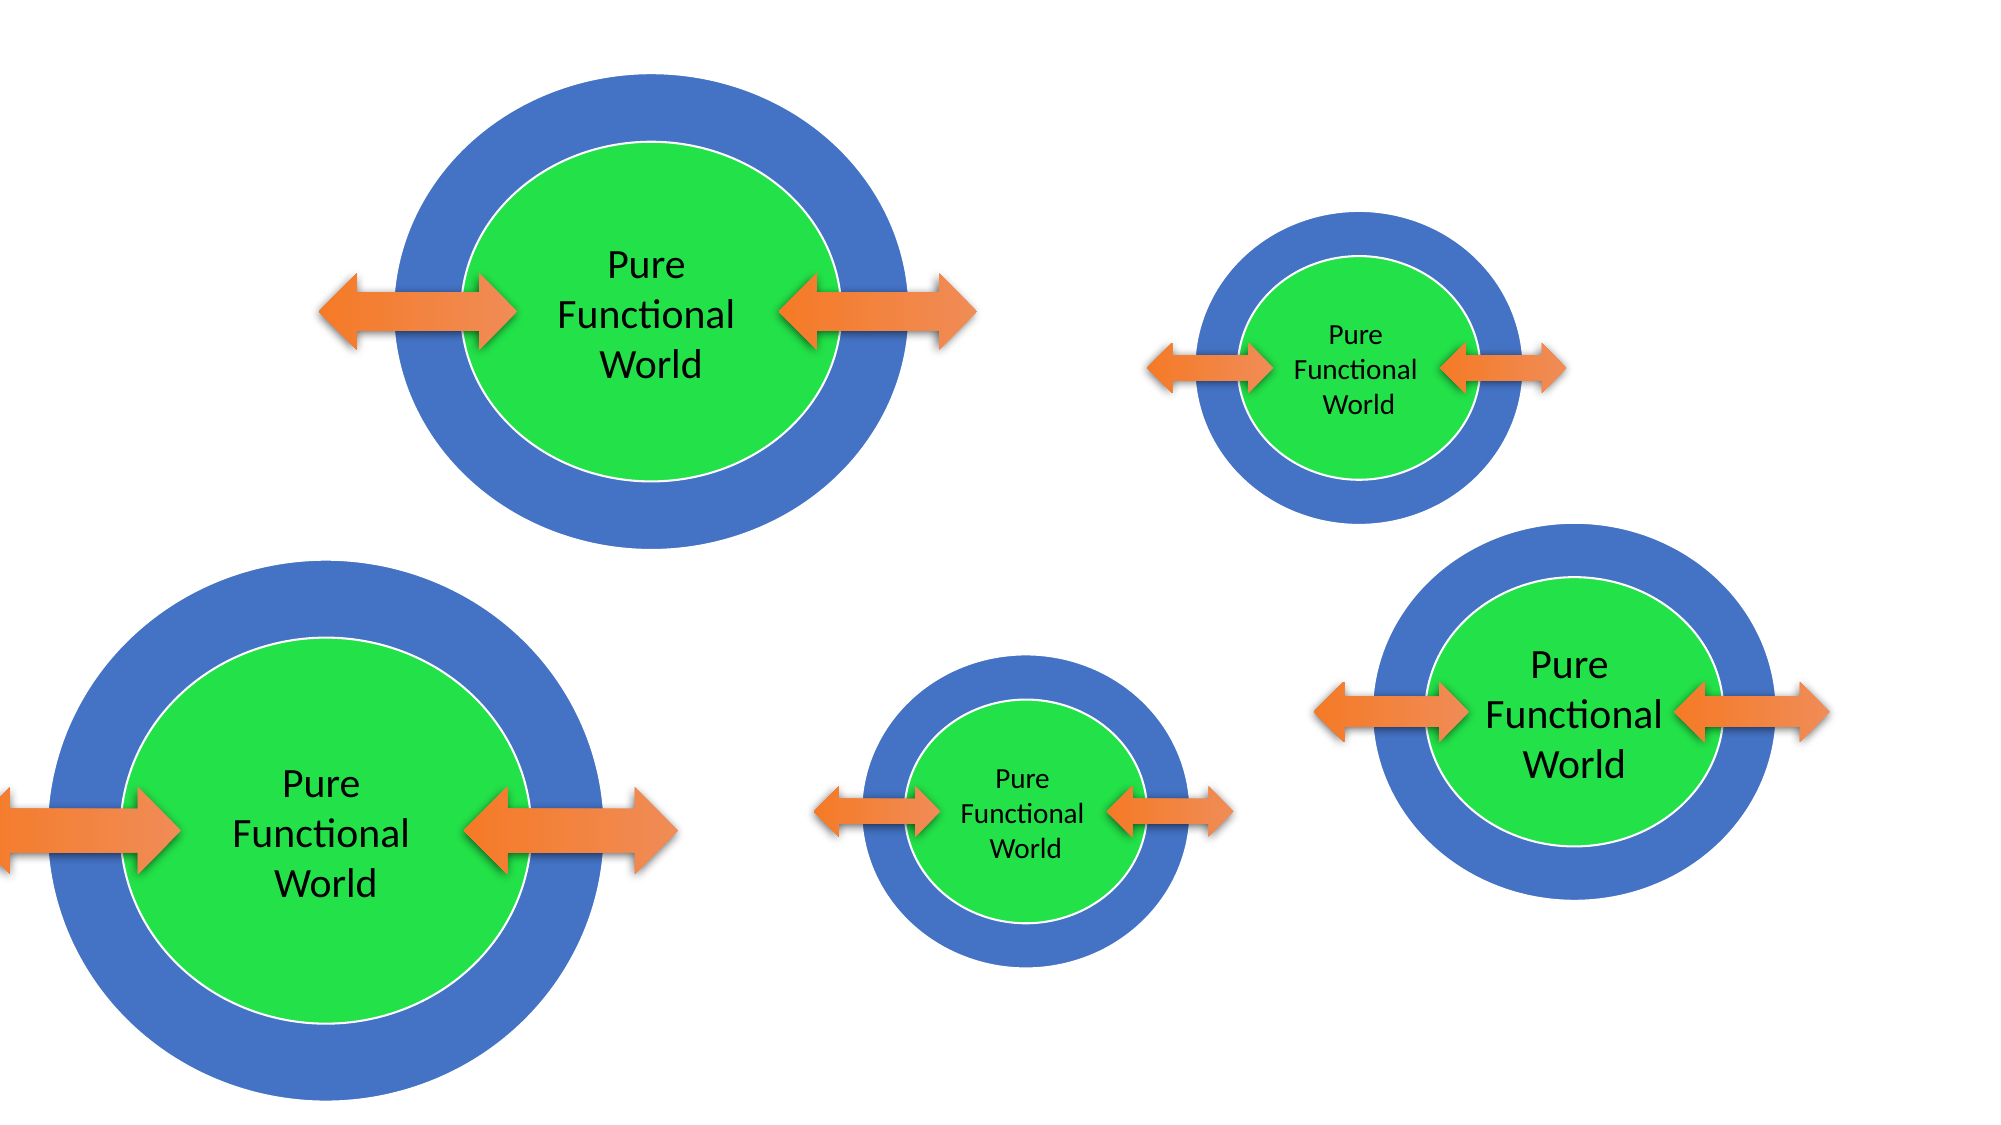

Pure
Functional
World

Pure
Functional
World

Pure
Functional
World

Pure
Functional
World

Pure
Functional
World